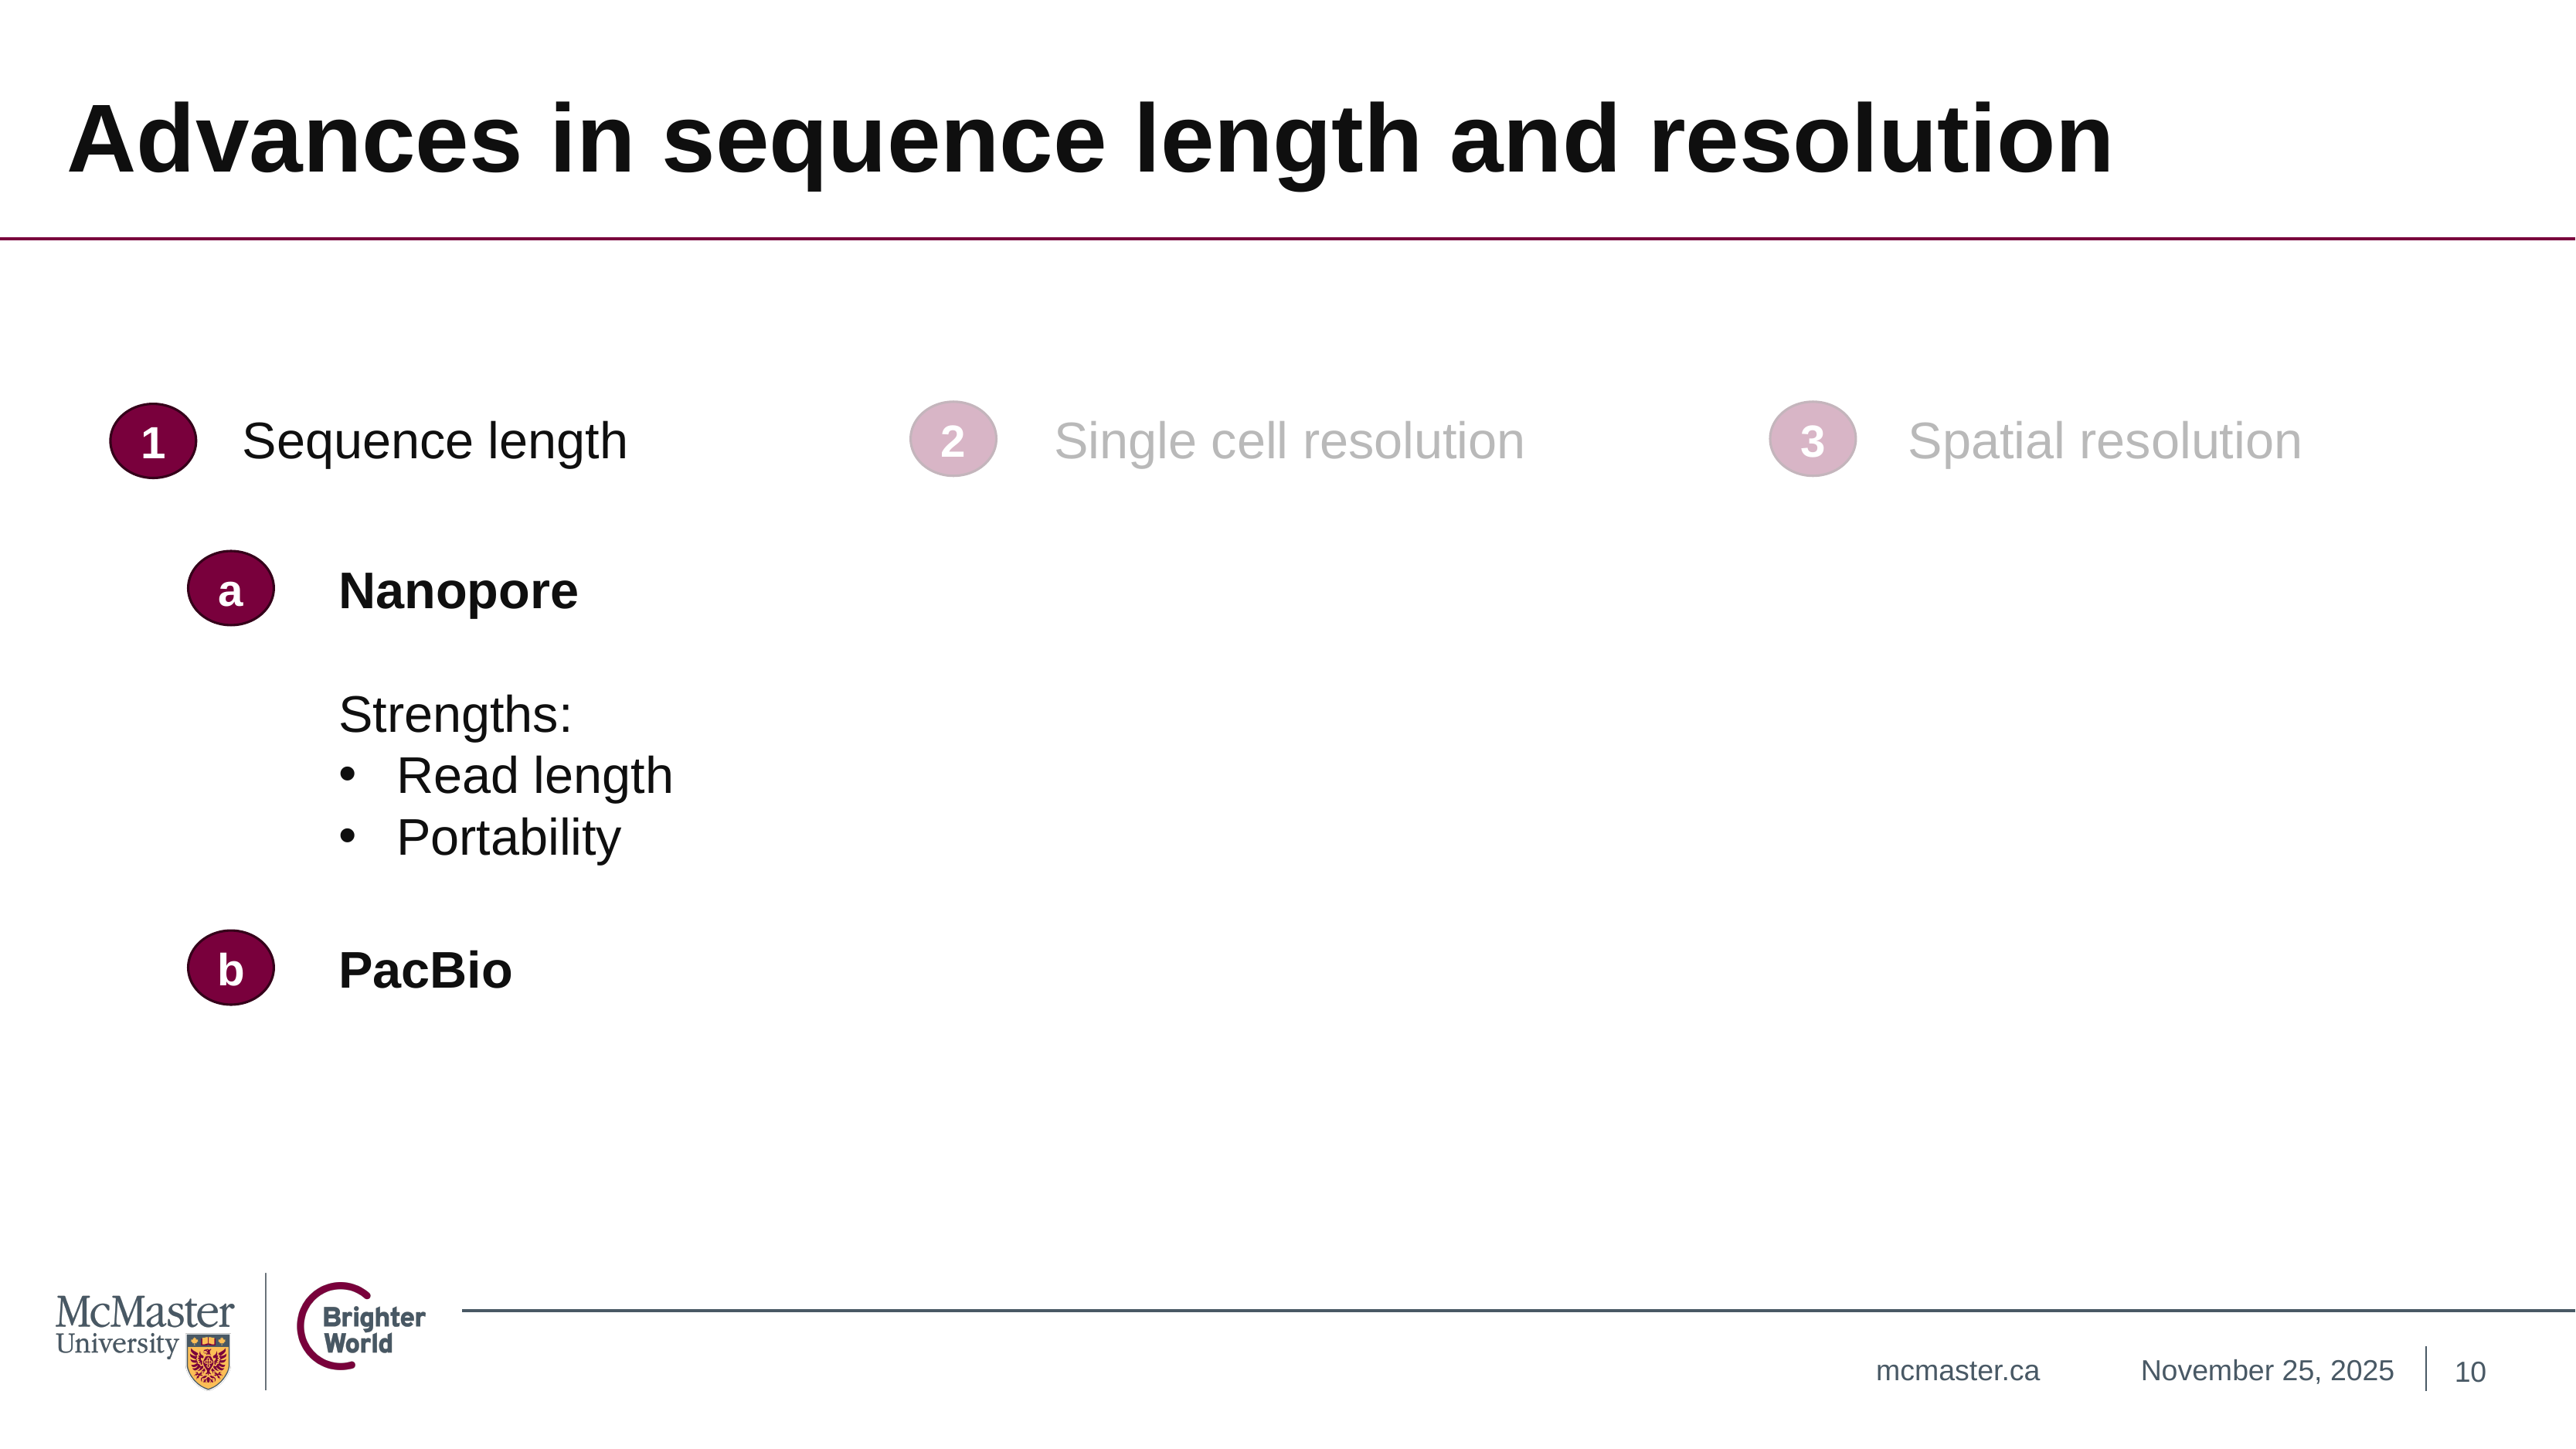

# Advances in sequence length and resolution

2
3
Spatial resolution
Sequence length
Single cell resolution
1
Nanopore
Strengths:
Read length
Portability
a
PacBio

b
10
November 25, 2025